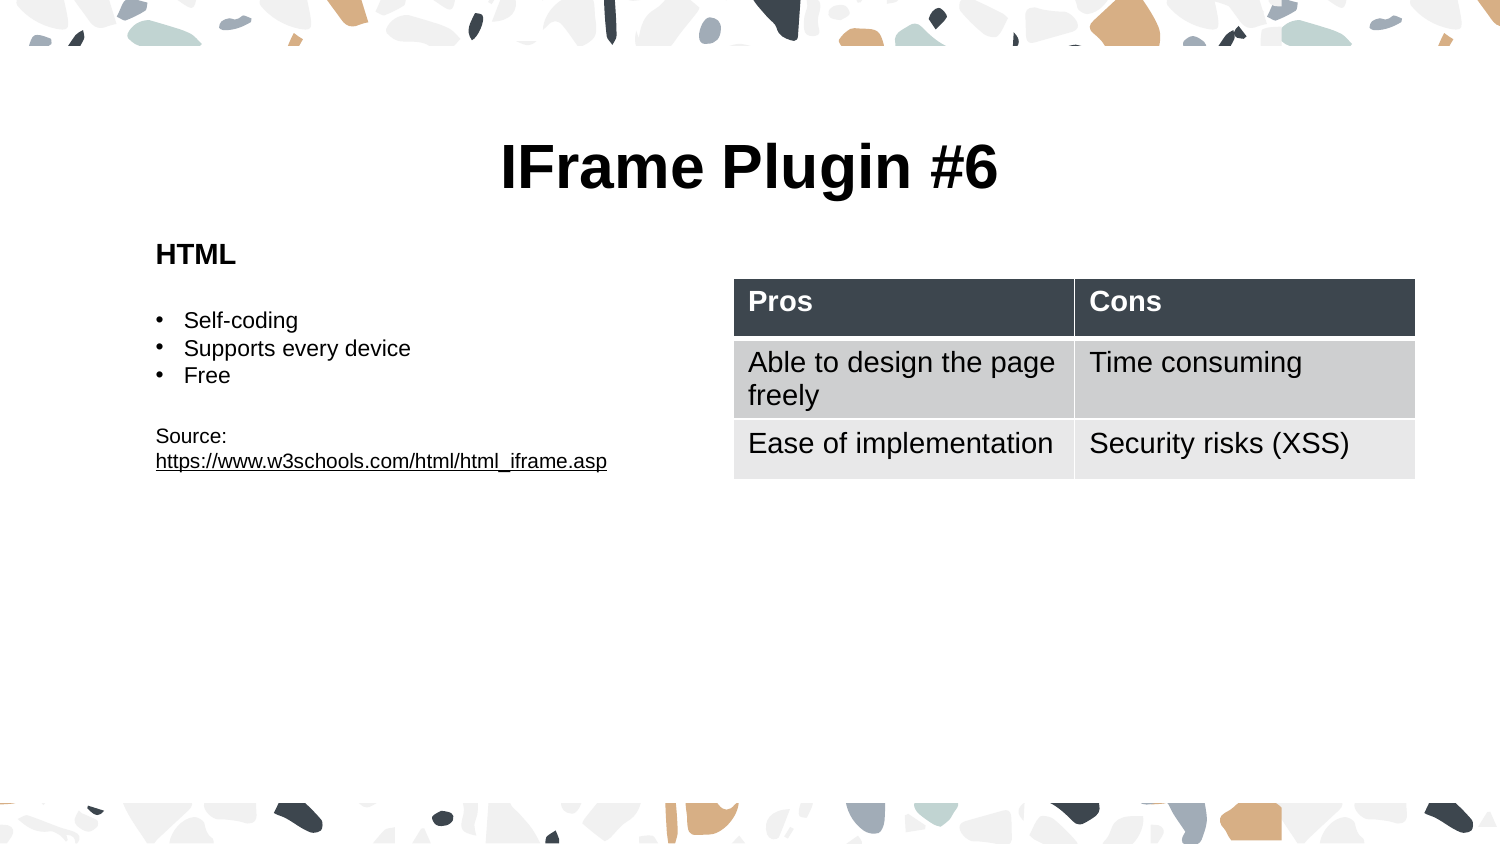

# IFrame Plugin #6
HTML

Self-coding
Supports every device
Free

Source:
https://www.w3schools.com/html/html_iframe.asp
| Pros | Cons |
| --- | --- |
| Able to design the page freely | Time consuming |
| Ease of implementation | Security risks (XSS) |